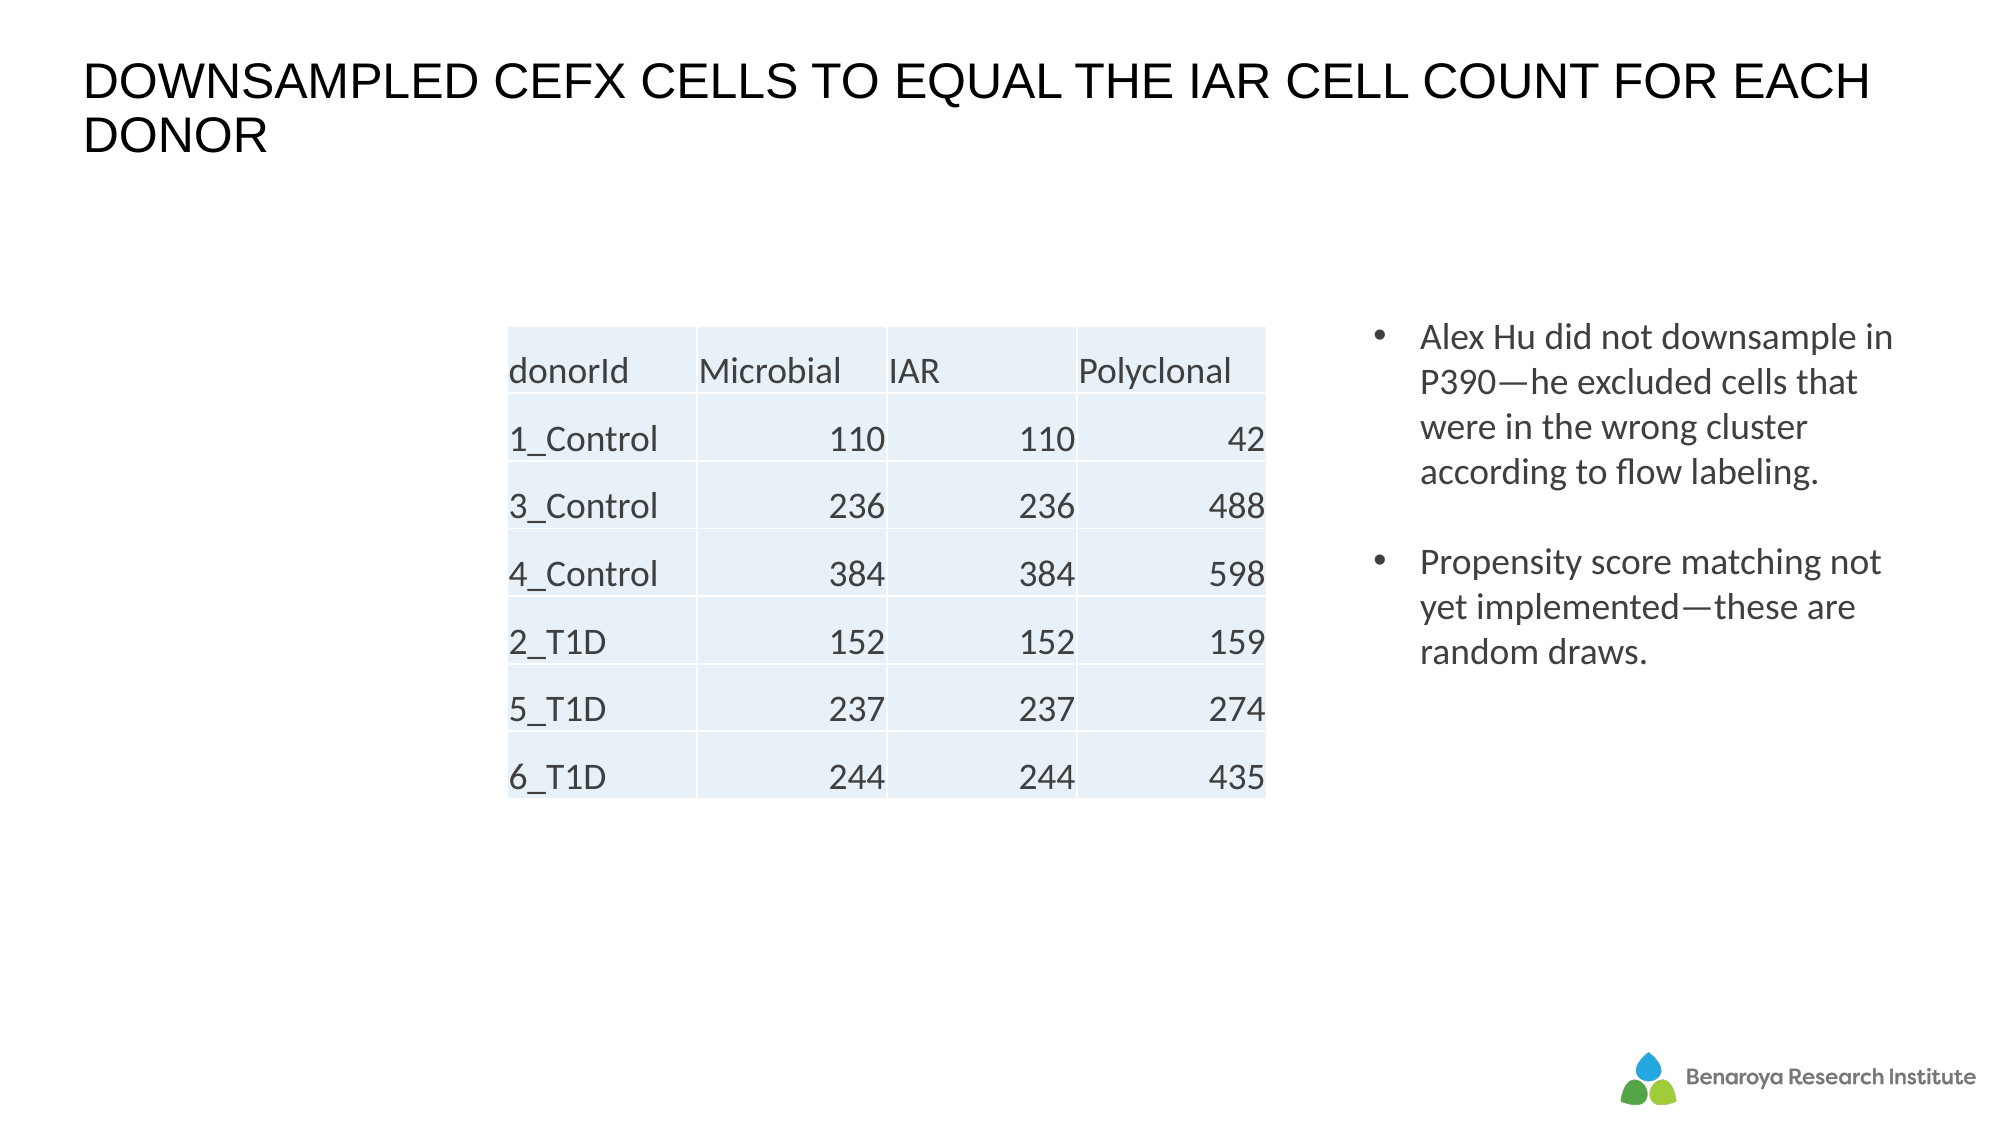

# Downsampled cefx cells to equal the iar cell count for each donor
Alex Hu did not downsample in P390—he excluded cells that were in the wrong cluster according to flow labeling.

Propensity score matching not yet implemented—these are random draws.
| donorId | Microbial | IAR | Polyclonal |
| --- | --- | --- | --- |
| 1\_Control | 110 | 110 | 42 |
| 3\_Control | 236 | 236 | 488 |
| 4\_Control | 384 | 384 | 598 |
| 2\_T1D | 152 | 152 | 159 |
| 5\_T1D | 237 | 237 | 274 |
| 6\_T1D | 244 | 244 | 435 |